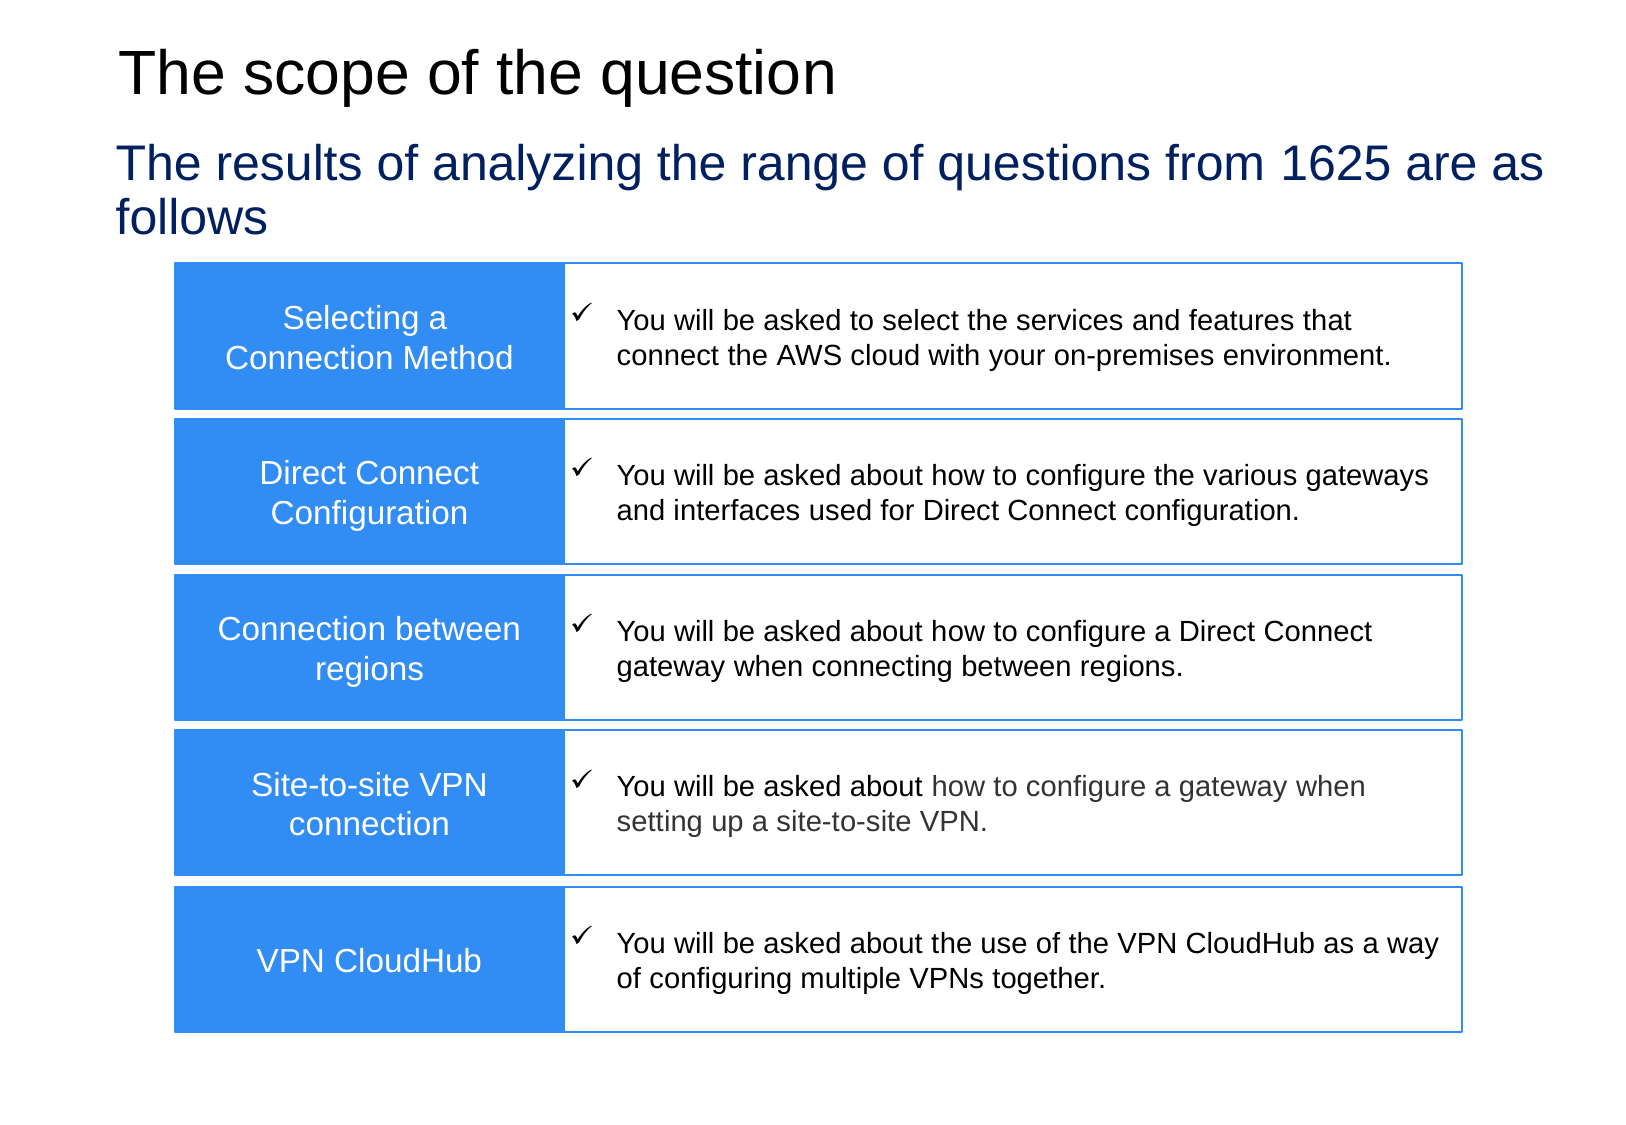

The scope of the question
The results of analyzing the range of questions from 1625 are as follows
Selecting a
Connection Method
You will be asked to select the services and features that connect the AWS cloud with your on-premises environment.
Direct Connect Configuration
You will be asked about how to configure the various gateways and interfaces used for Direct Connect configuration.
Connection between regions
You will be asked about how to configure a Direct Connect gateway when connecting between regions.
Site-to-site VPN connection
You will be asked about how to configure a gateway when setting up a site-to-site VPN.
VPN CloudHub
You will be asked about the use of the VPN CloudHub as a way of configuring multiple VPNs together.